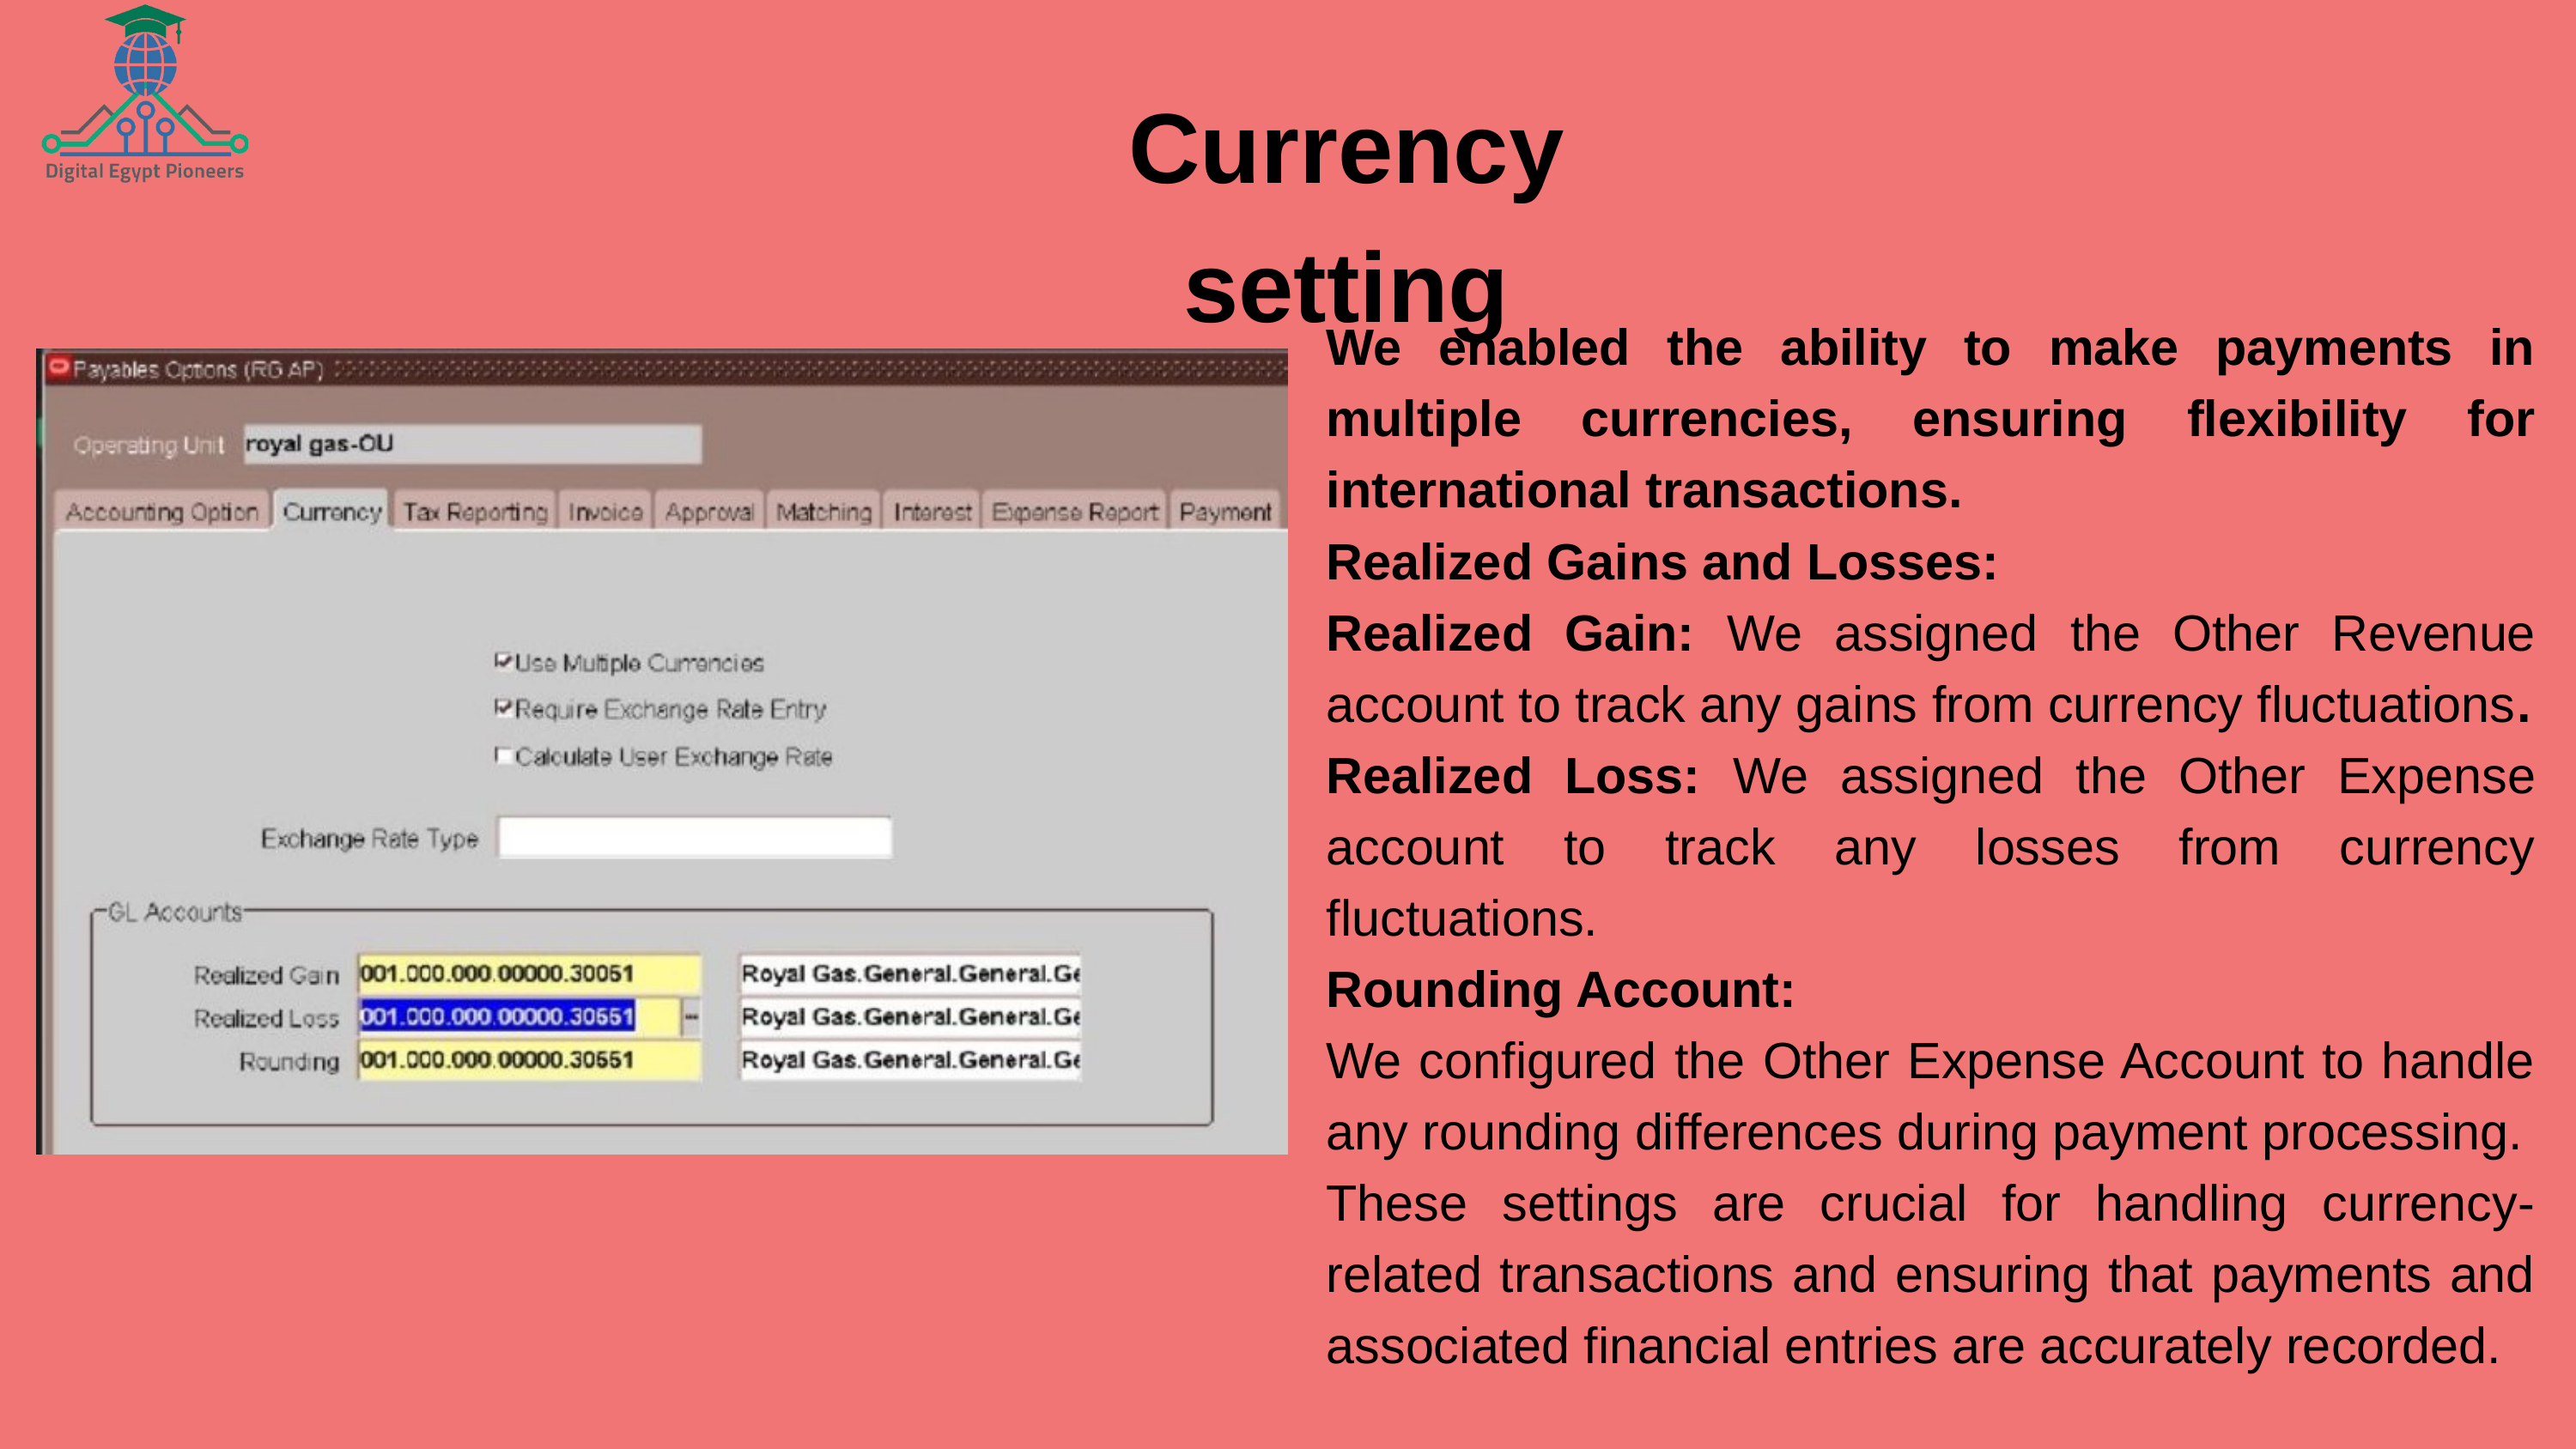

Currency setting
We enabled the ability to make payments in multiple currencies, ensuring flexibility for international transactions.
Realized Gains and Losses:
Realized Gain: We assigned the Other Revenue account to track any gains from currency fluctuations.
Realized Loss: We assigned the Other Expense account to track any losses from currency fluctuations.
Rounding Account:
We configured the Other Expense Account to handle any rounding differences during payment processing.
These settings are crucial for handling currency-related transactions and ensuring that payments and associated financial entries are accurately recorded.